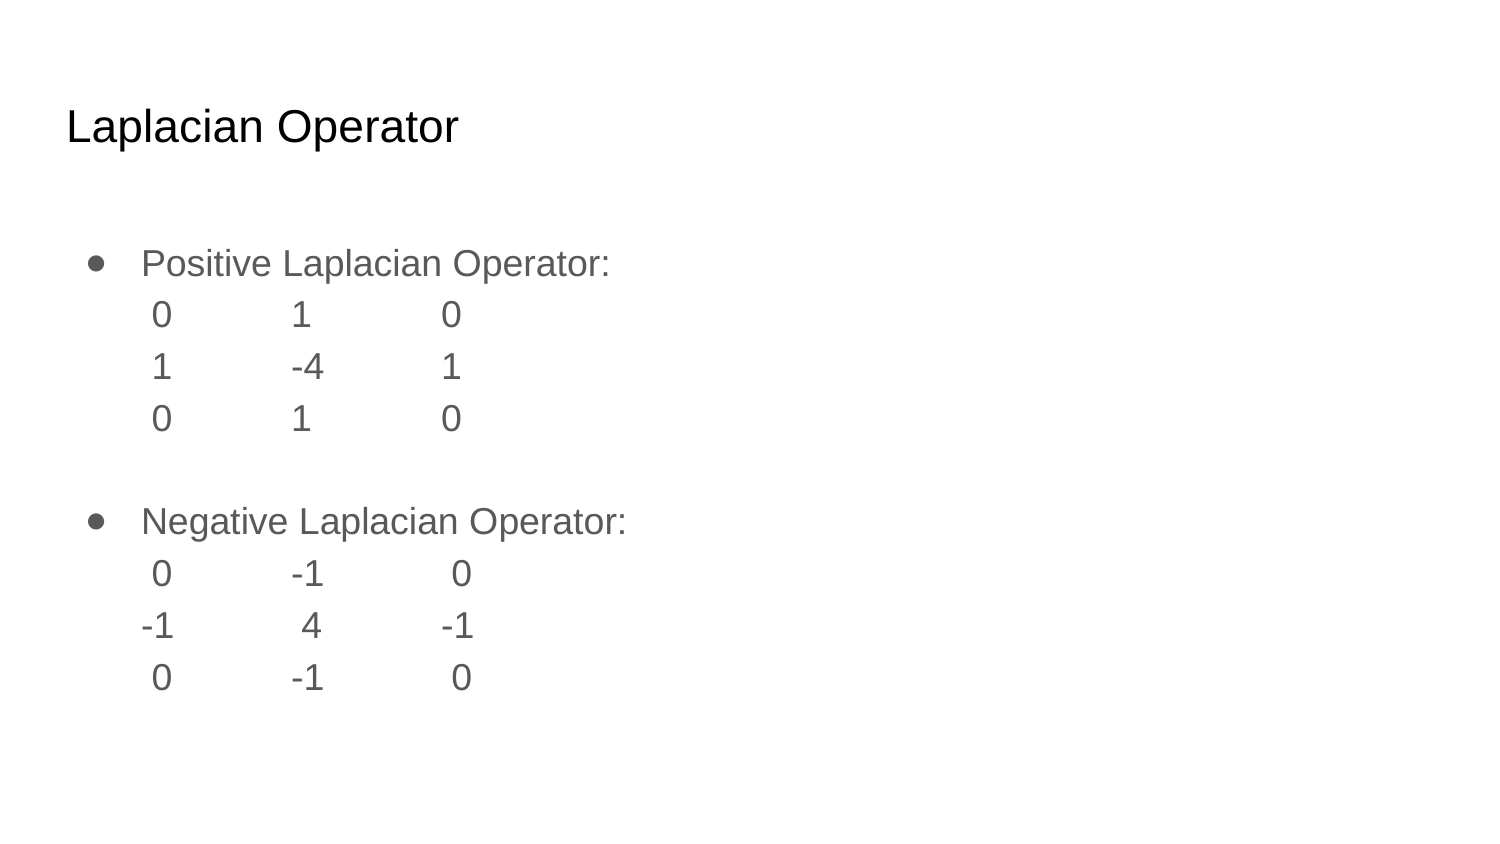

# Laplacian Operator

Positive Laplacian Operator:
 0	1	0
 1	-4	1
 0	1	0

Negative Laplacian Operator:
 0	-1	 0
-1	 4	-1
 0	-1	 0